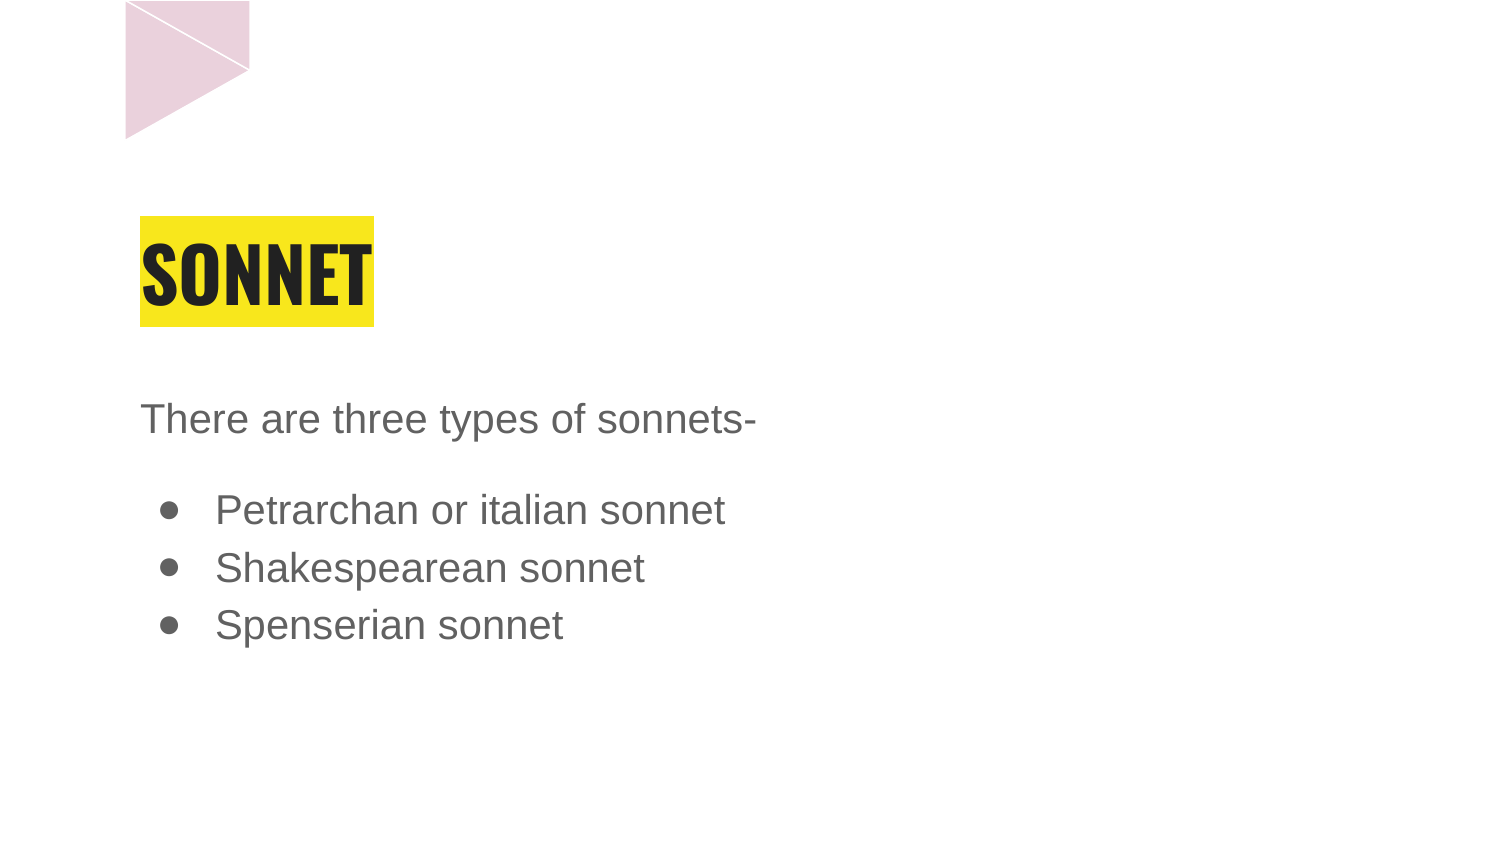

# SONNET
There are three types of sonnets-
Petrarchan or italian sonnet
Shakespearean sonnet
Spenserian sonnet